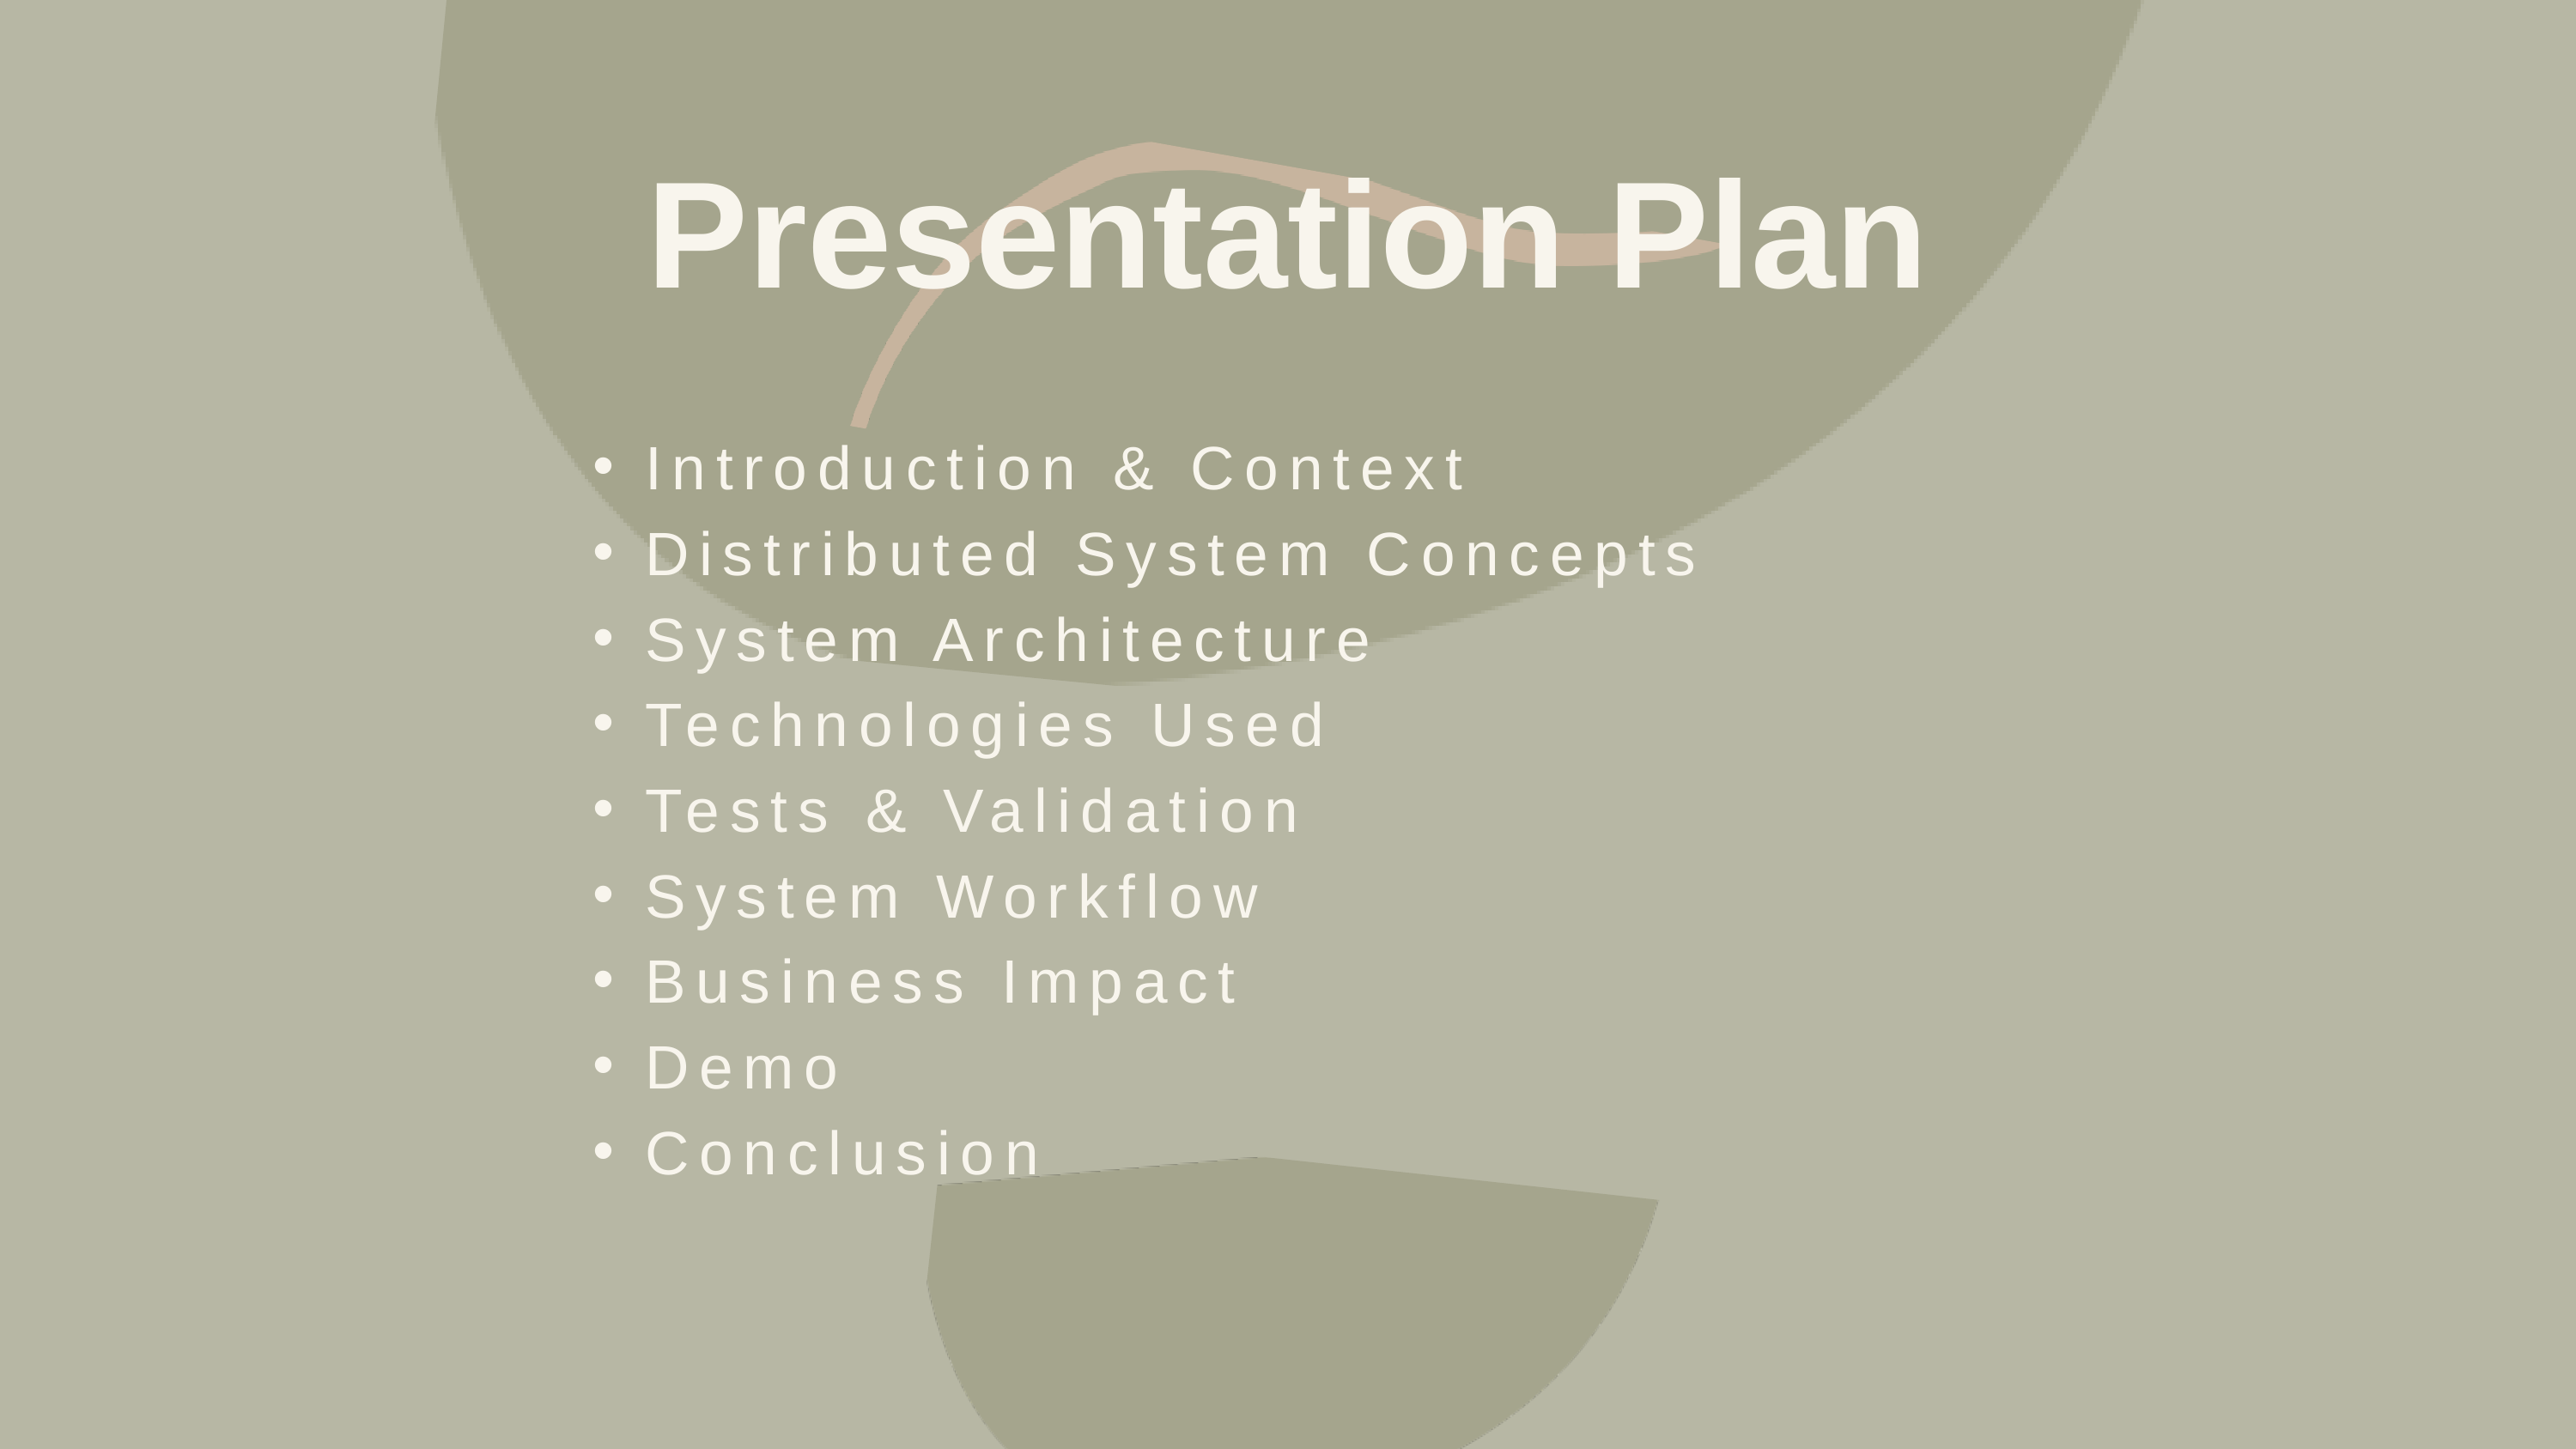

Presentation Plan

Introduction & Context
Distributed System Concepts
System Architecture
Technologies Used
Tests & Validation
System Workflow
Business Impact
Demo
Conclusion